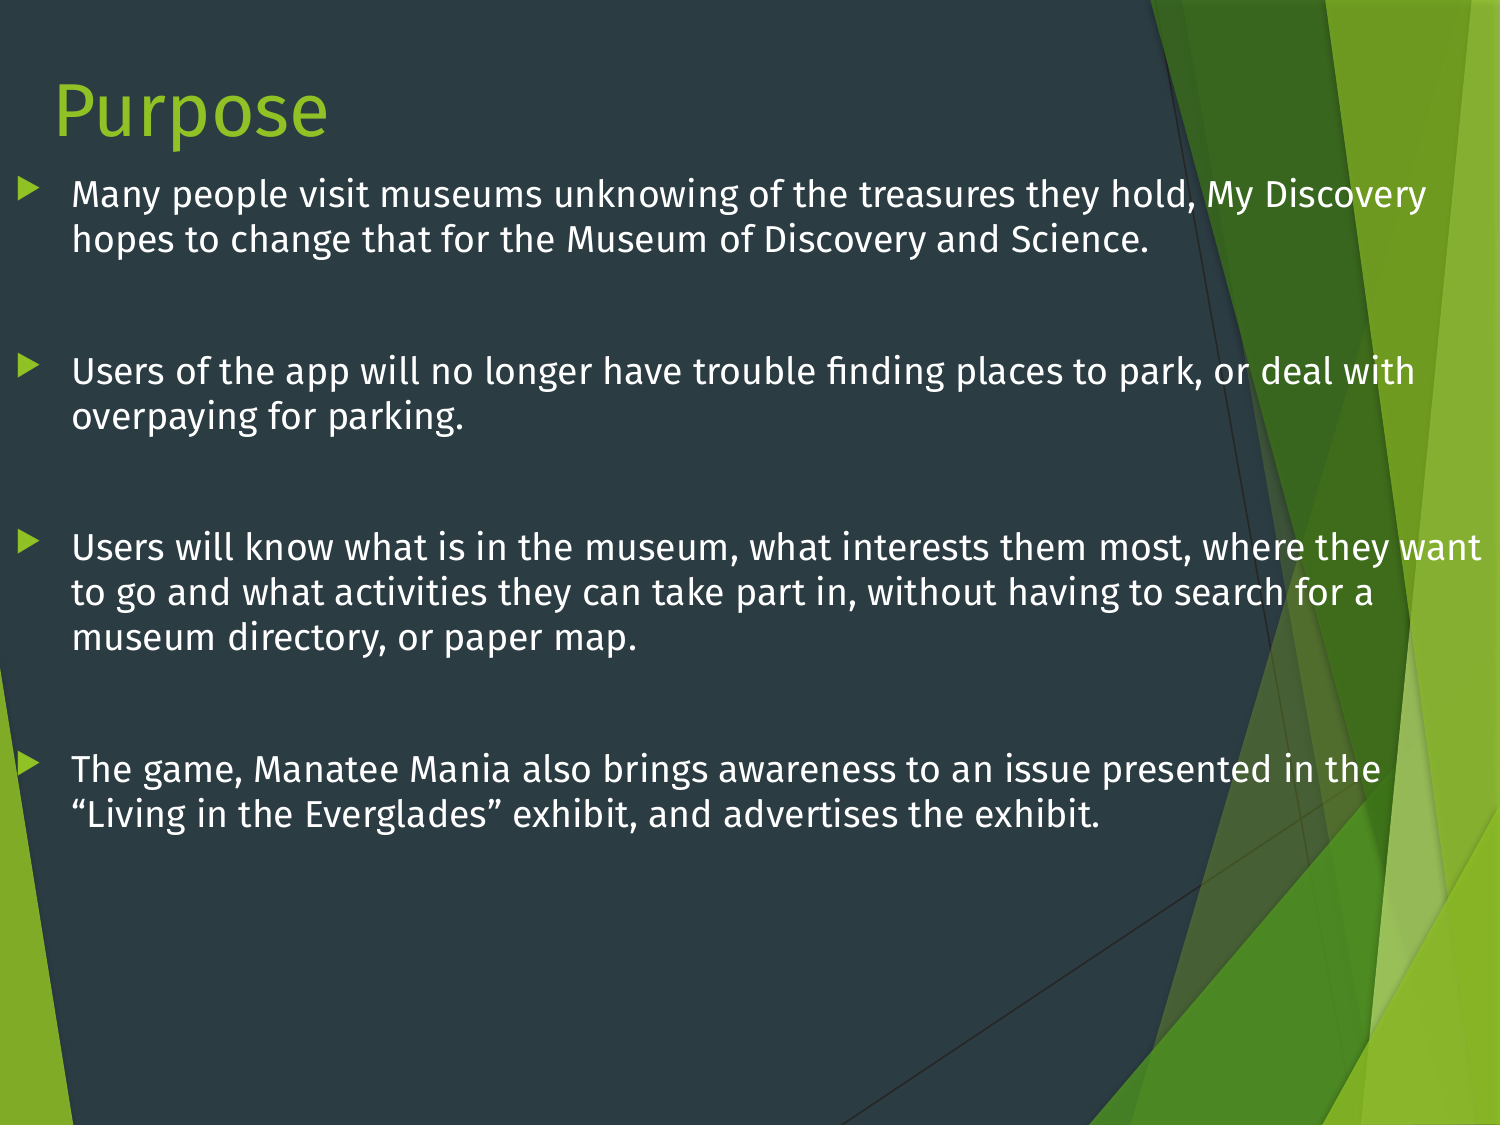

# Purpose
Many people visit museums unknowing of the treasures they hold, My Discovery hopes to change that for the Museum of Discovery and Science.

Users of the app will no longer have trouble finding places to park, or deal with overpaying for parking.

Users will know what is in the museum, what interests them most, where they want to go and what activities they can take part in, without having to search for a museum directory, or paper map.

The game, Manatee Mania also brings awareness to an issue presented in the “Living in the Everglades” exhibit, and advertises the exhibit.